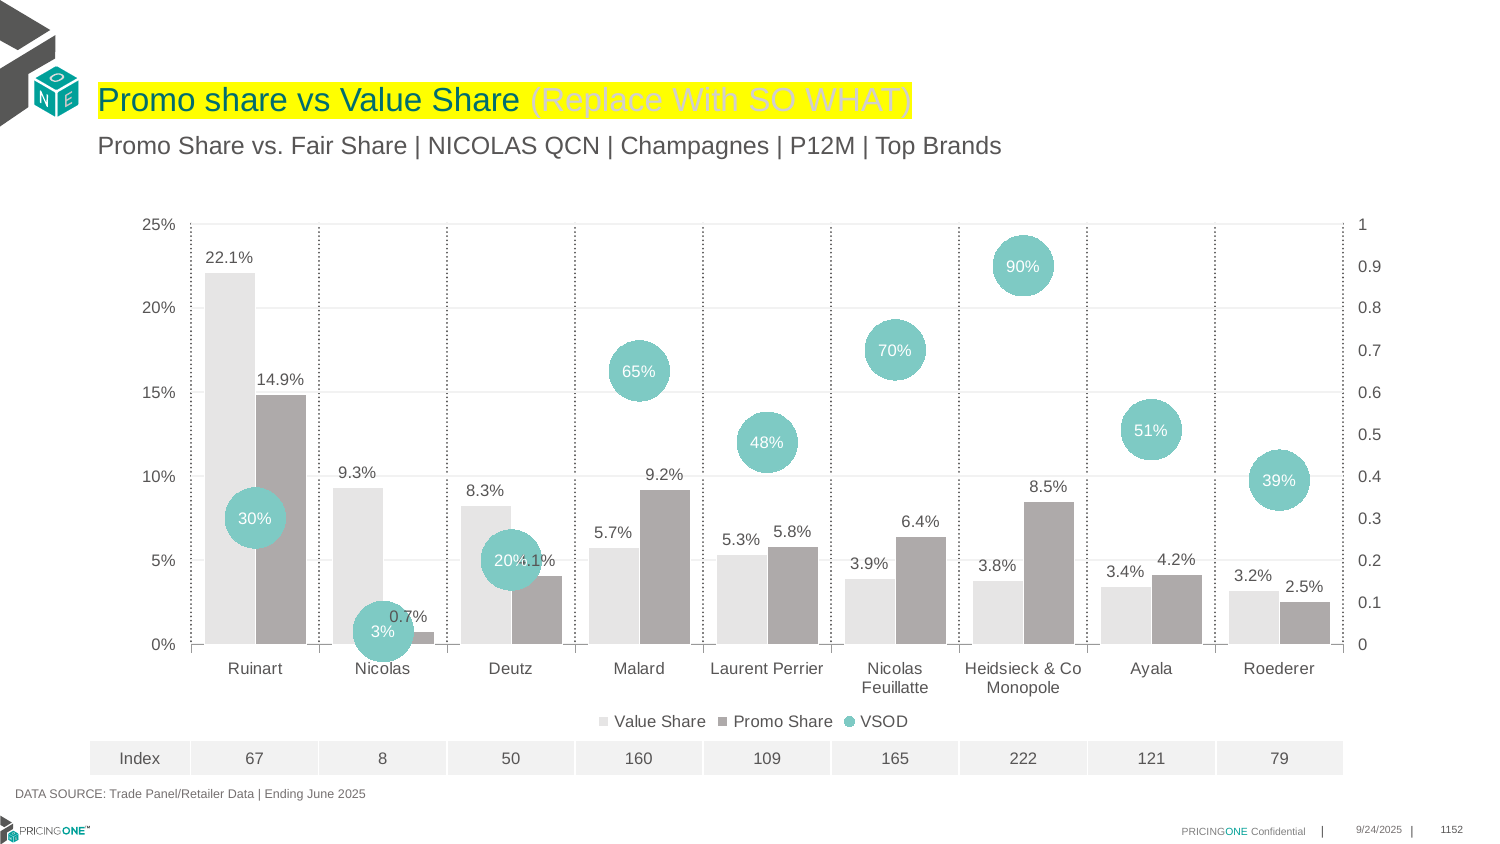

# Promo share vs Value Share (Replace With SO WHAT)
Promo Share vs. Fair Share | NICOLAS QCN | Champagnes | P12M | Top Brands

### Chart

| Category | Value Share | Promo Share | VSOD |
|---|---|---|---|
| Ruinart | 0.22074107765693302 | 0.1486672576796635 | 0.3 |
| Nicolas | 0.09285922743818123 | 0.007400574883254286 | 0.03 |
| Deutz | 0.08252490573303033 | 0.04100658838656688 | 0.2 |
| Malard | 0.057450214838424926 | 0.0920219069885823 | 0.65 |
| Laurent Perrier | 0.05322953552554609 | 0.05789566768489904 | 0.48 |
| Nicolas Feuillatte | 0.038771002747295856 | 0.06395791154164436 | 0.7 |
| Heidsieck & Co Monopole | 0.038018196058683555 | 0.08452028238082027 | 0.9 |
| Ayala | 0.03433342679886224 | 0.041583856895099754 | 0.51 |
| Roederer | 0.03204406896611558 | 0.02520242996389668 | 0.39 |
| Index | 67 | 8 | 50 | 160 | 109 | 165 | 222 | 121 | 79 |
| --- | --- | --- | --- | --- | --- | --- | --- | --- | --- |
DATA SOURCE: Trade Panel/Retailer Data | Ending June 2025

9/24/2025
1152